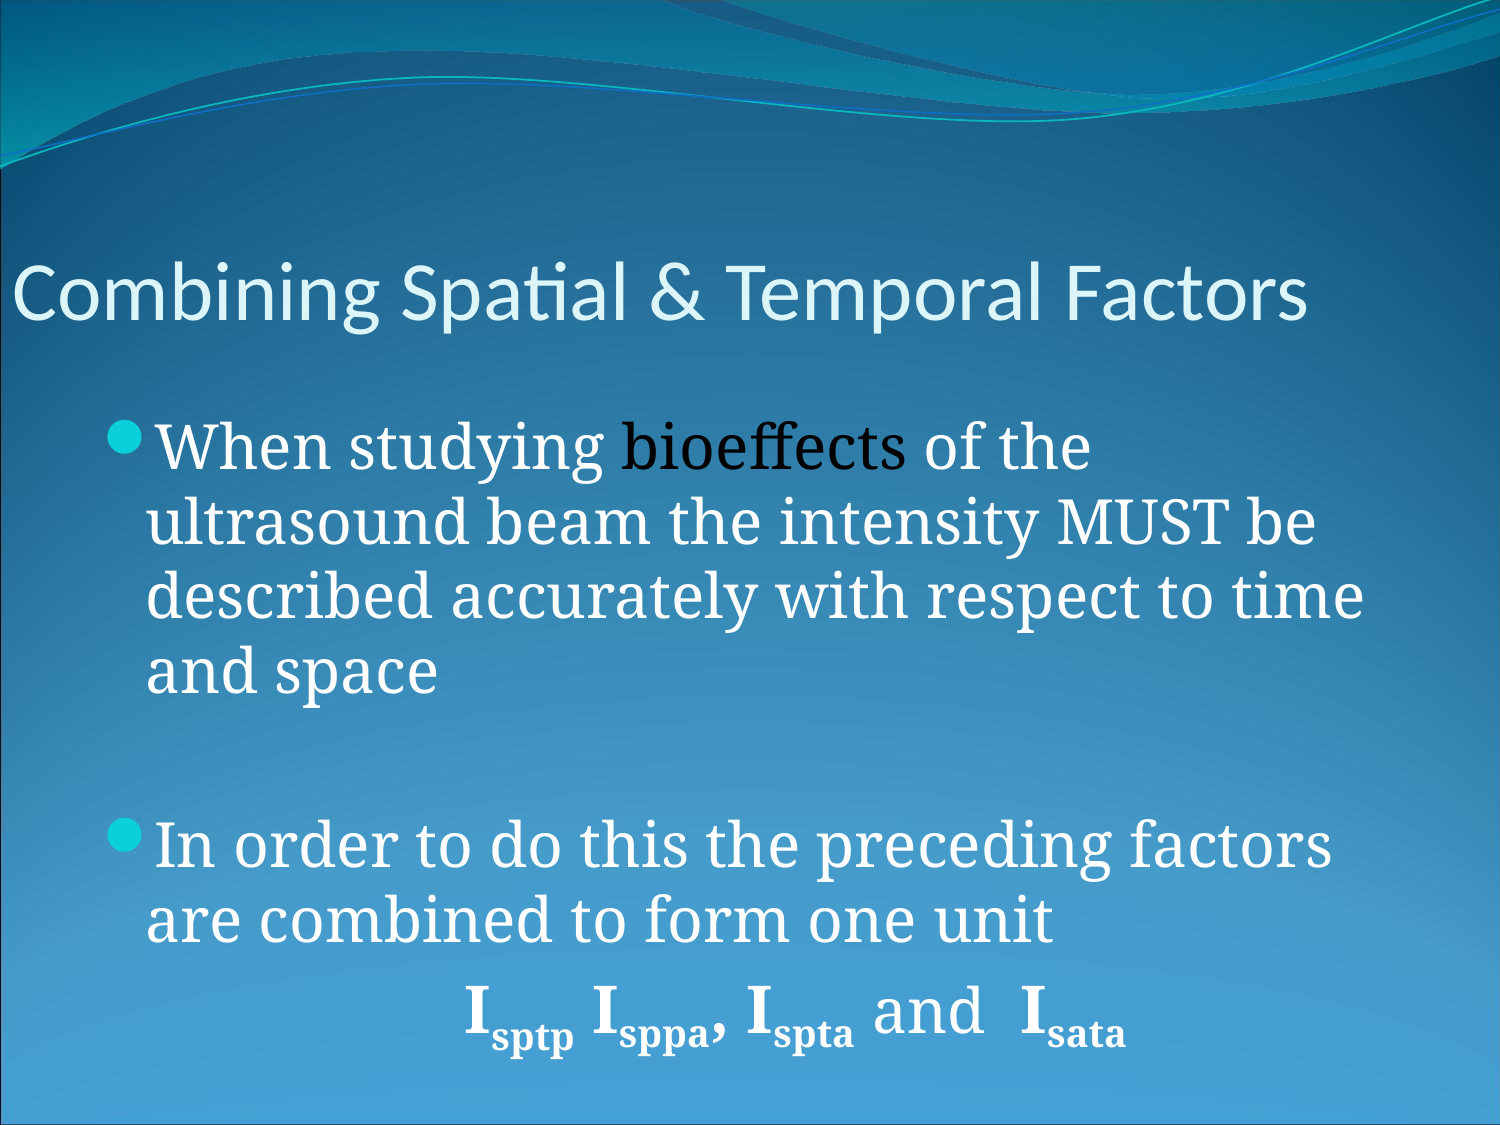

# Combining Spatial & Temporal Factors
When studying bioeffects of the ultrasound beam the intensity MUST be described accurately with respect to time and space

In order to do this the preceding factors are combined to form one unit
                     Isptp Isppa, Ispta and  Isata